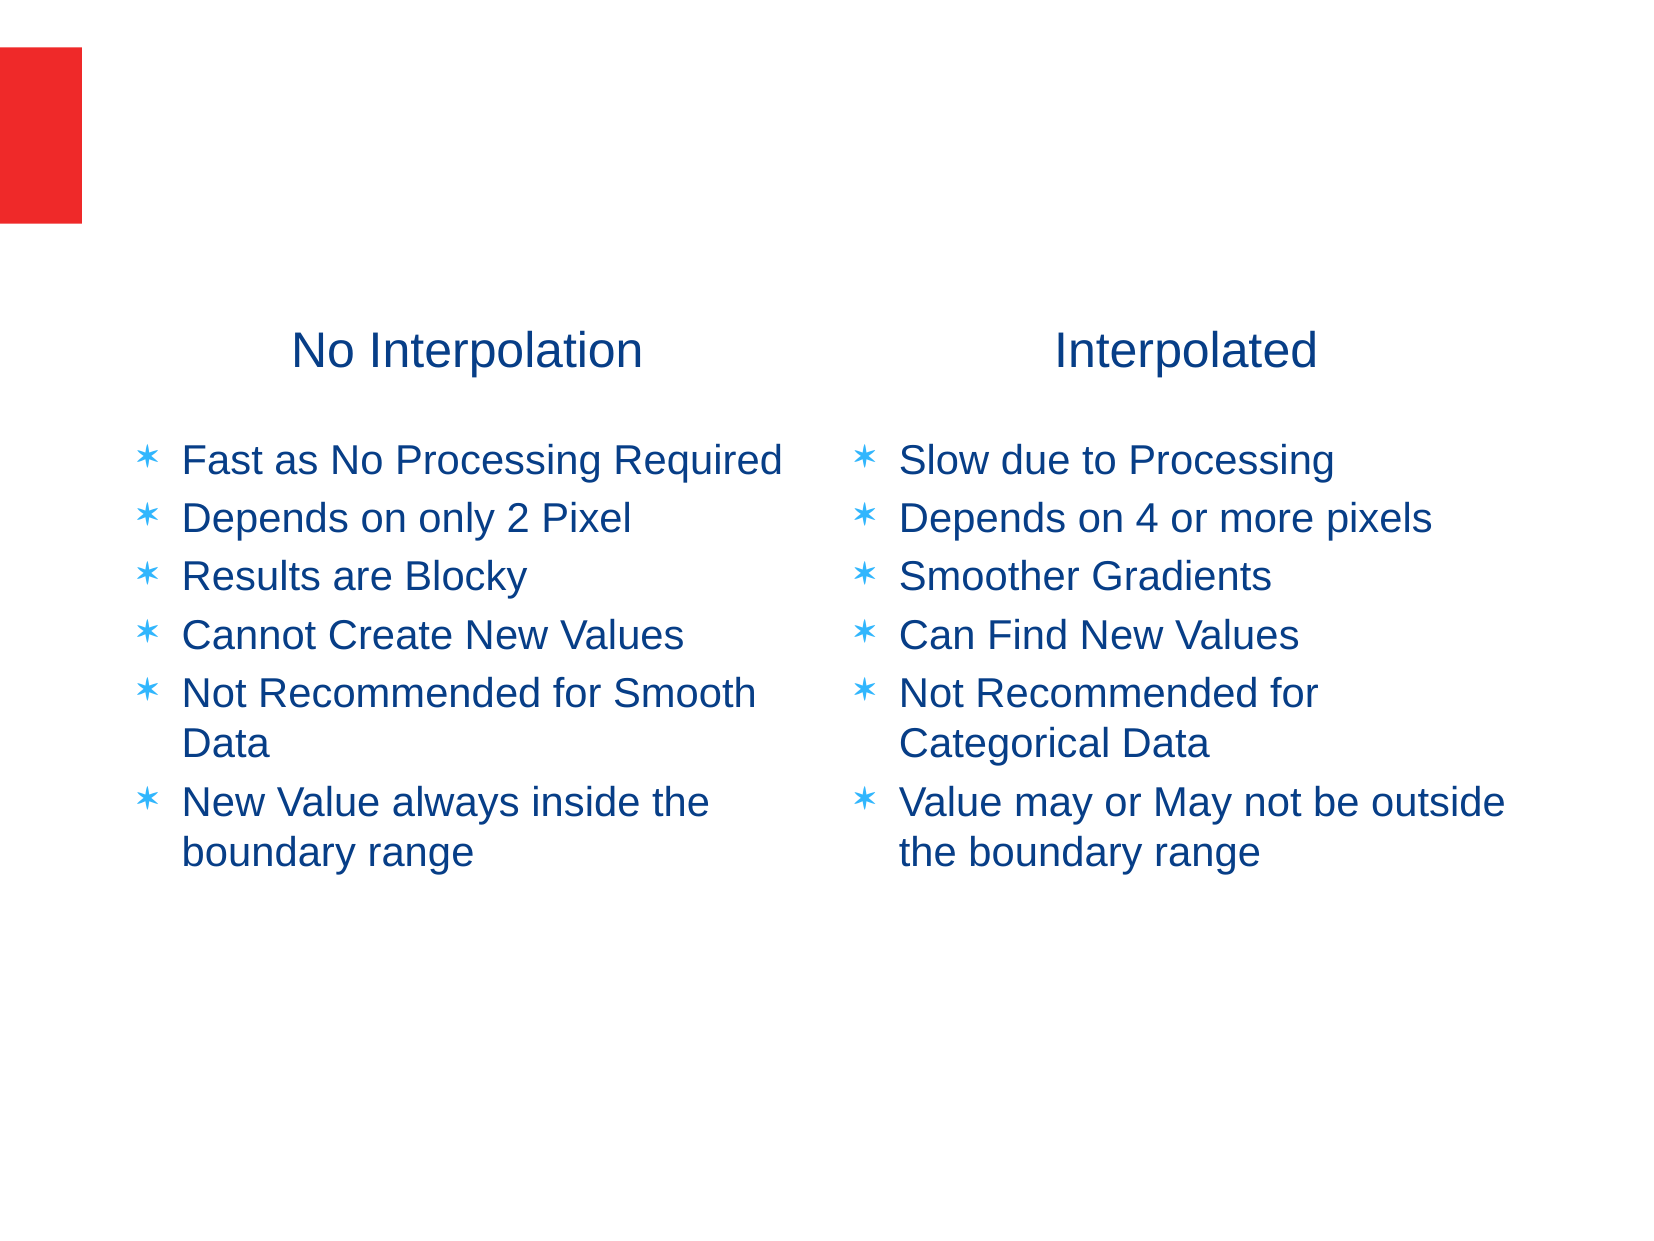

No Interpolation
Interpolated
Fast as No Processing Required
Depends on only 2 Pixel
Results are Blocky
Cannot Create New Values
Not Recommended for Smooth Data
New Value always inside the boundary range
Slow due to Processing
Depends on 4 or more pixels
Smoother Gradients
Can Find New Values
Not Recommended for Categorical Data
Value may or May not be outside the boundary range